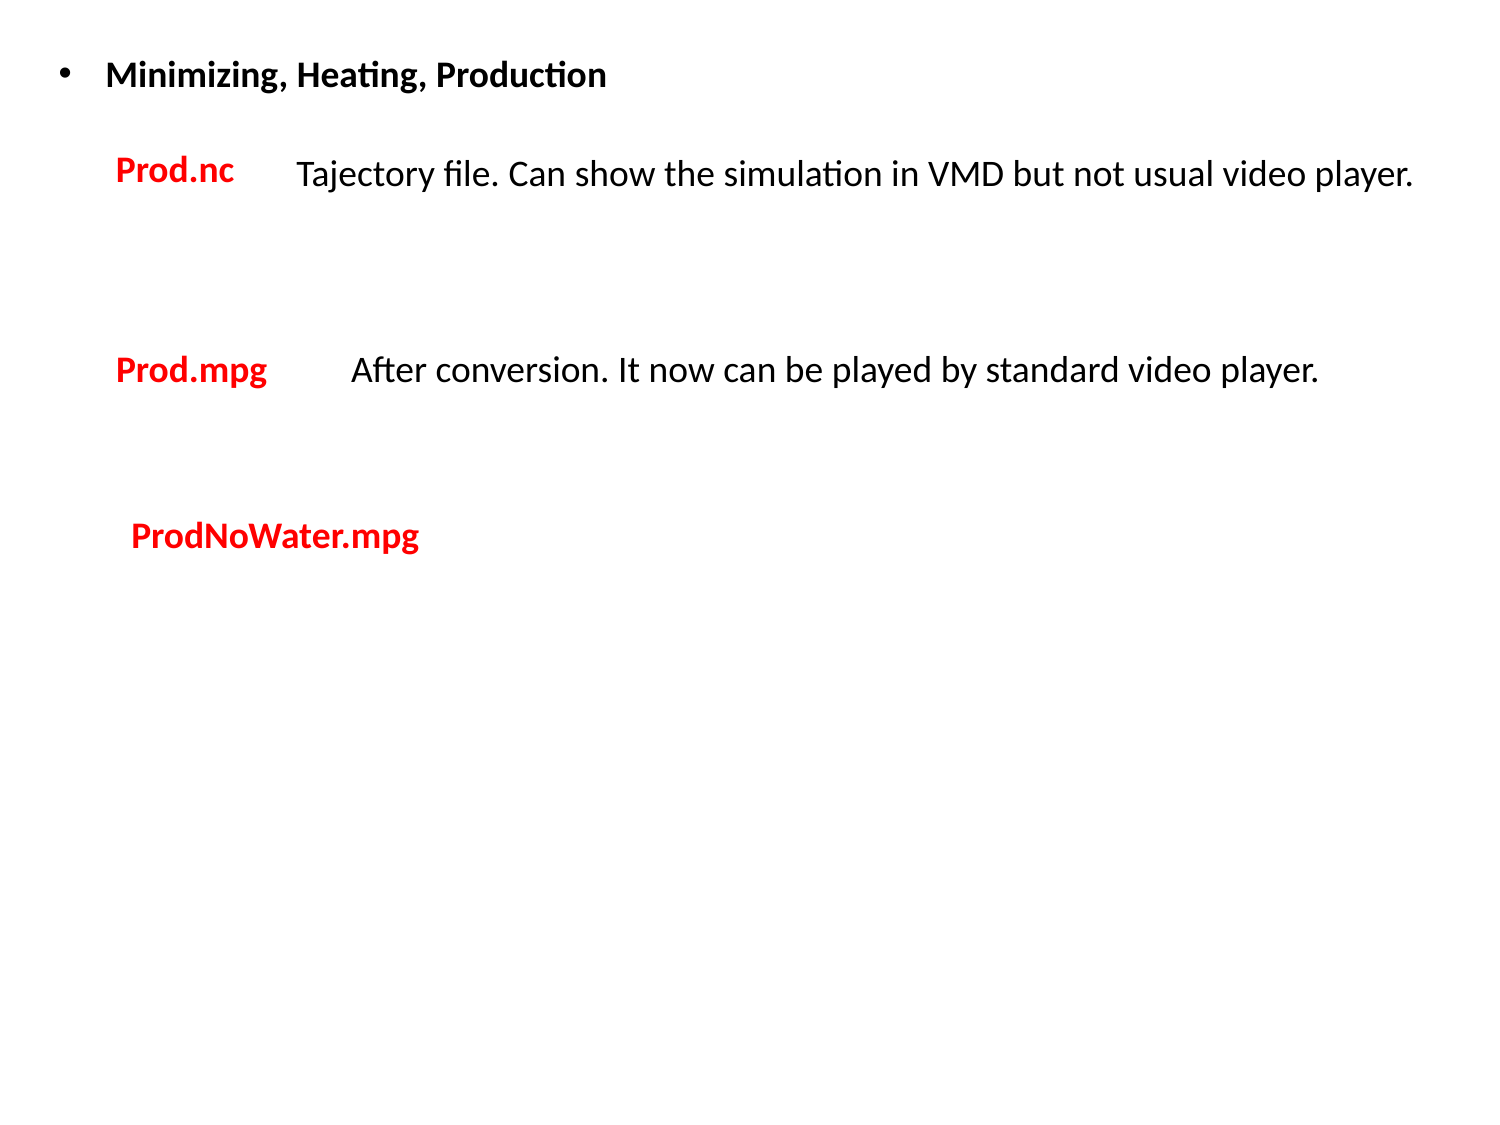

Minimizing, Heating, Production
Prod.nc
Tajectory file. Can show the simulation in VMD but not usual video player.
Prod.mpg
After conversion. It now can be played by standard video player.
ProdNoWater.mpg